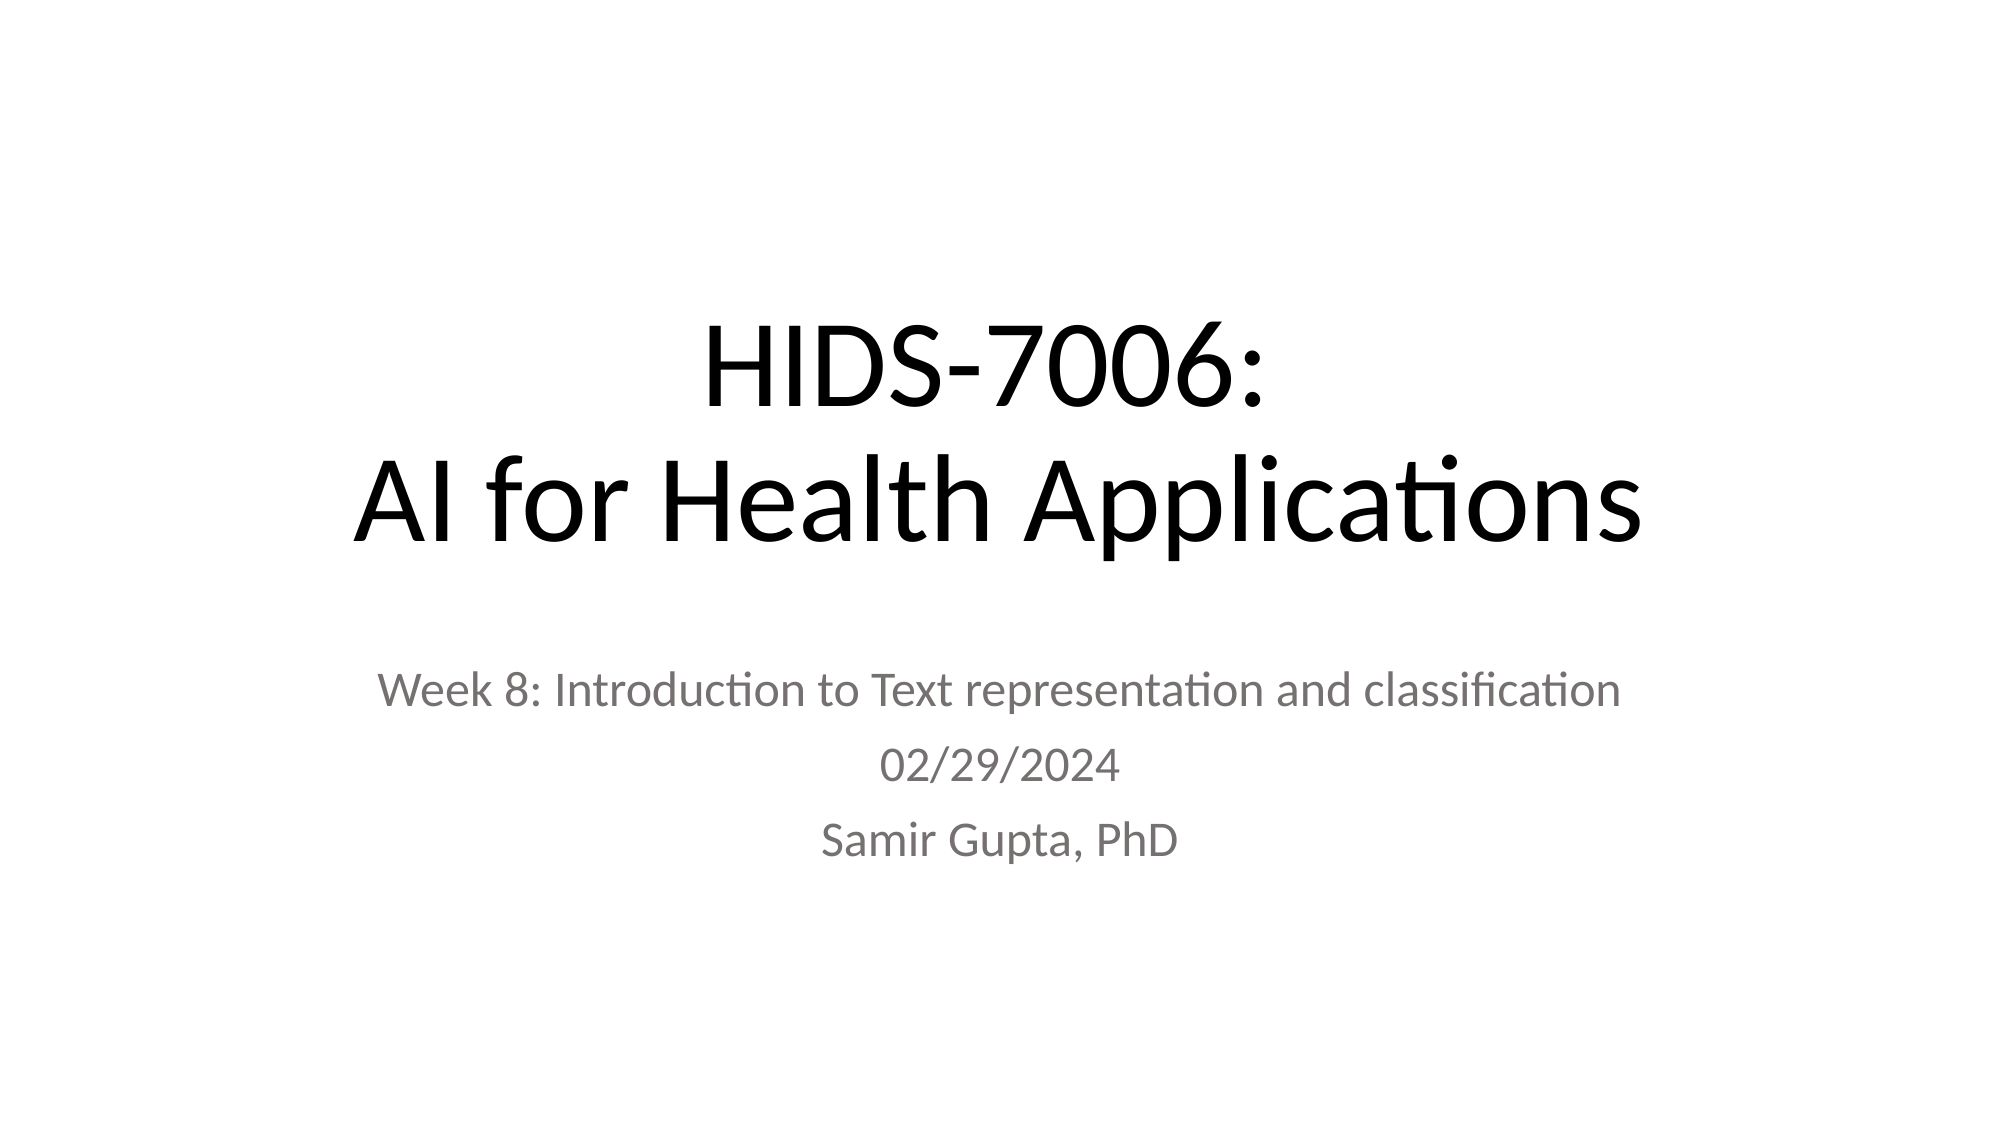

# HIDS-7006: AI for Health Applications
Week 8: Introduction to Text representation and classification
02/29/2024
Samir Gupta, PhD